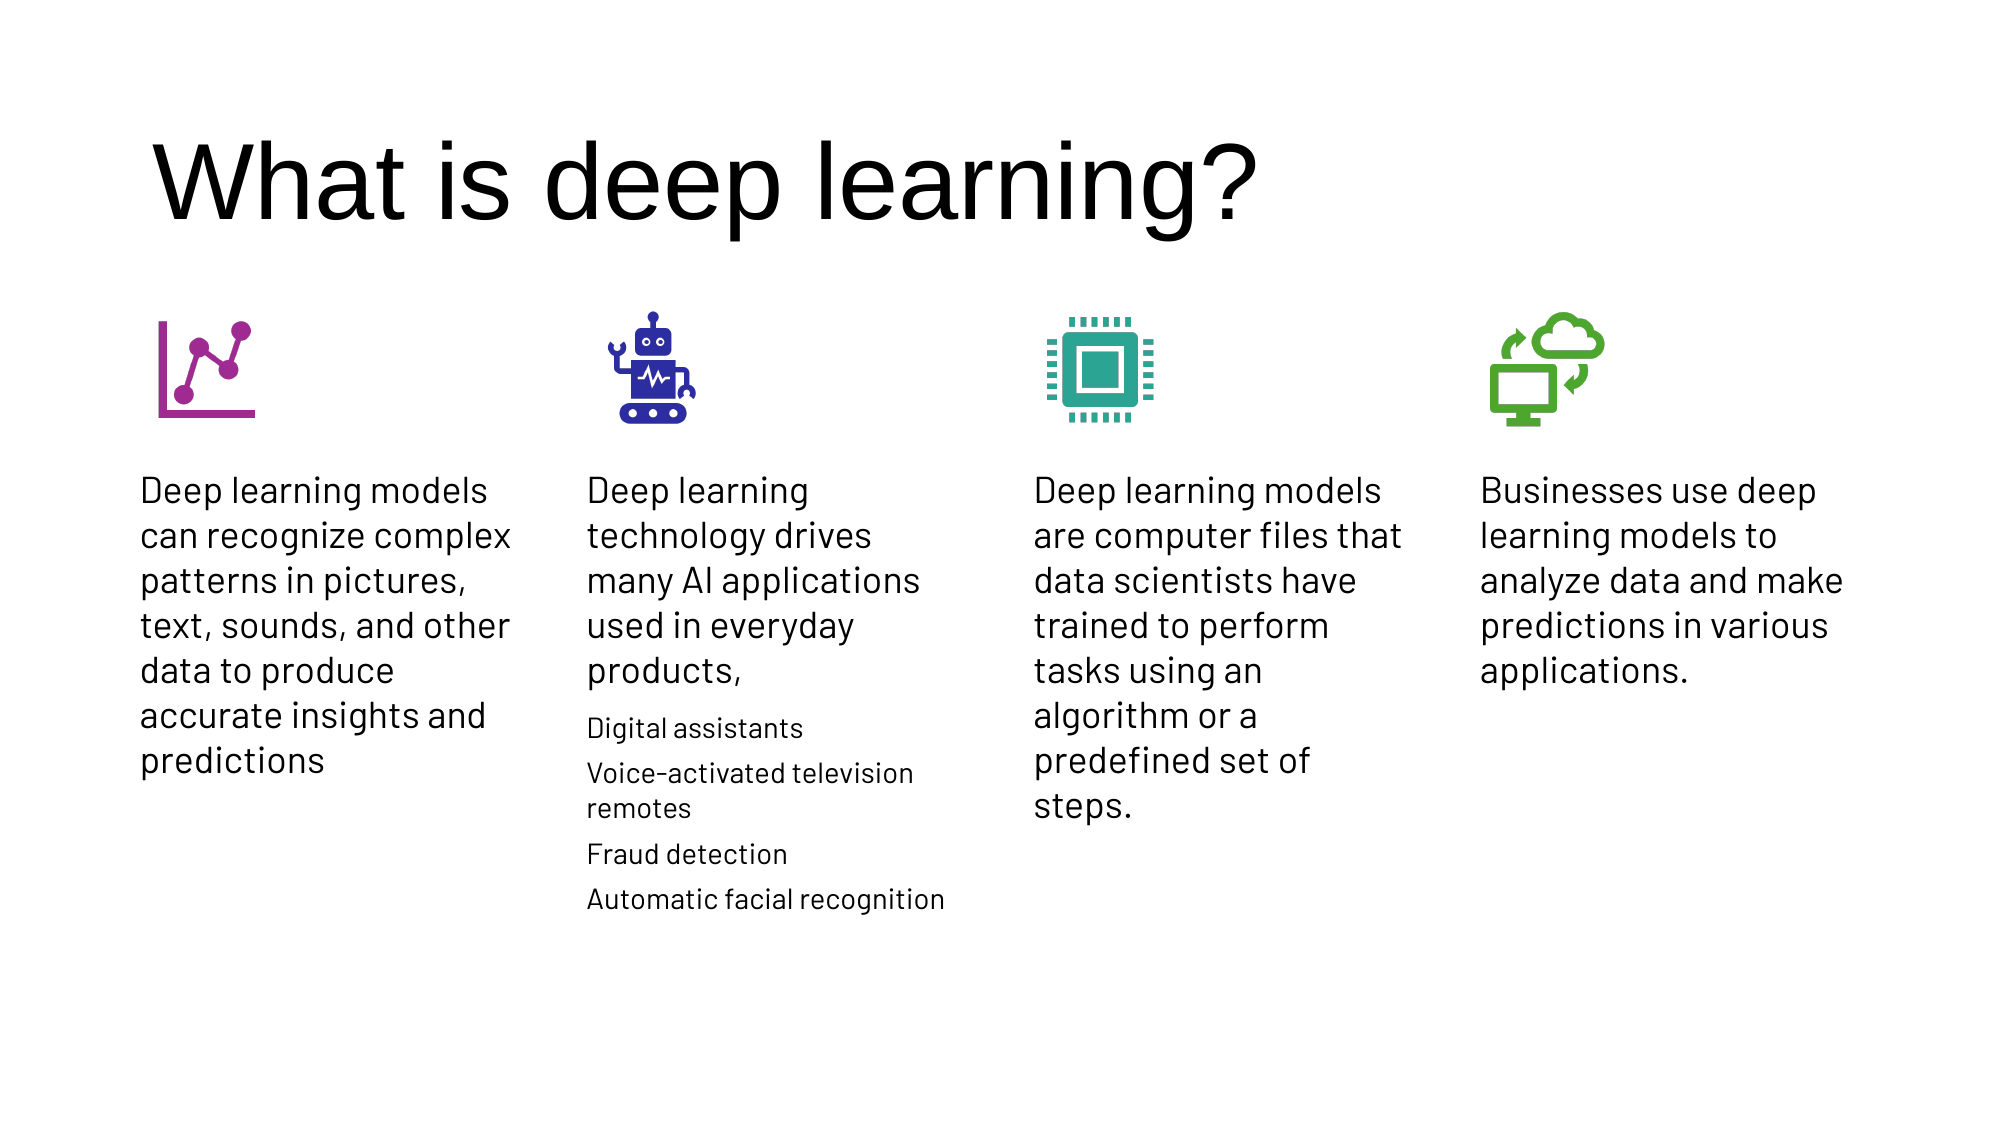

# What is deep learning?
Deep learning models can recognize complex patterns in pictures, text, sounds, and other data to produce accurate insights and predictions
Deep learning technology drives many AI applications used in everyday products,
Digital assistants
Voice-activated television remotes
Fraud detection
Automatic facial recognition
Deep learning models are computer files that data scientists have trained to perform tasks using an algorithm or a predefined set of steps.
Businesses use deep learning models to analyze data and make predictions in various applications.